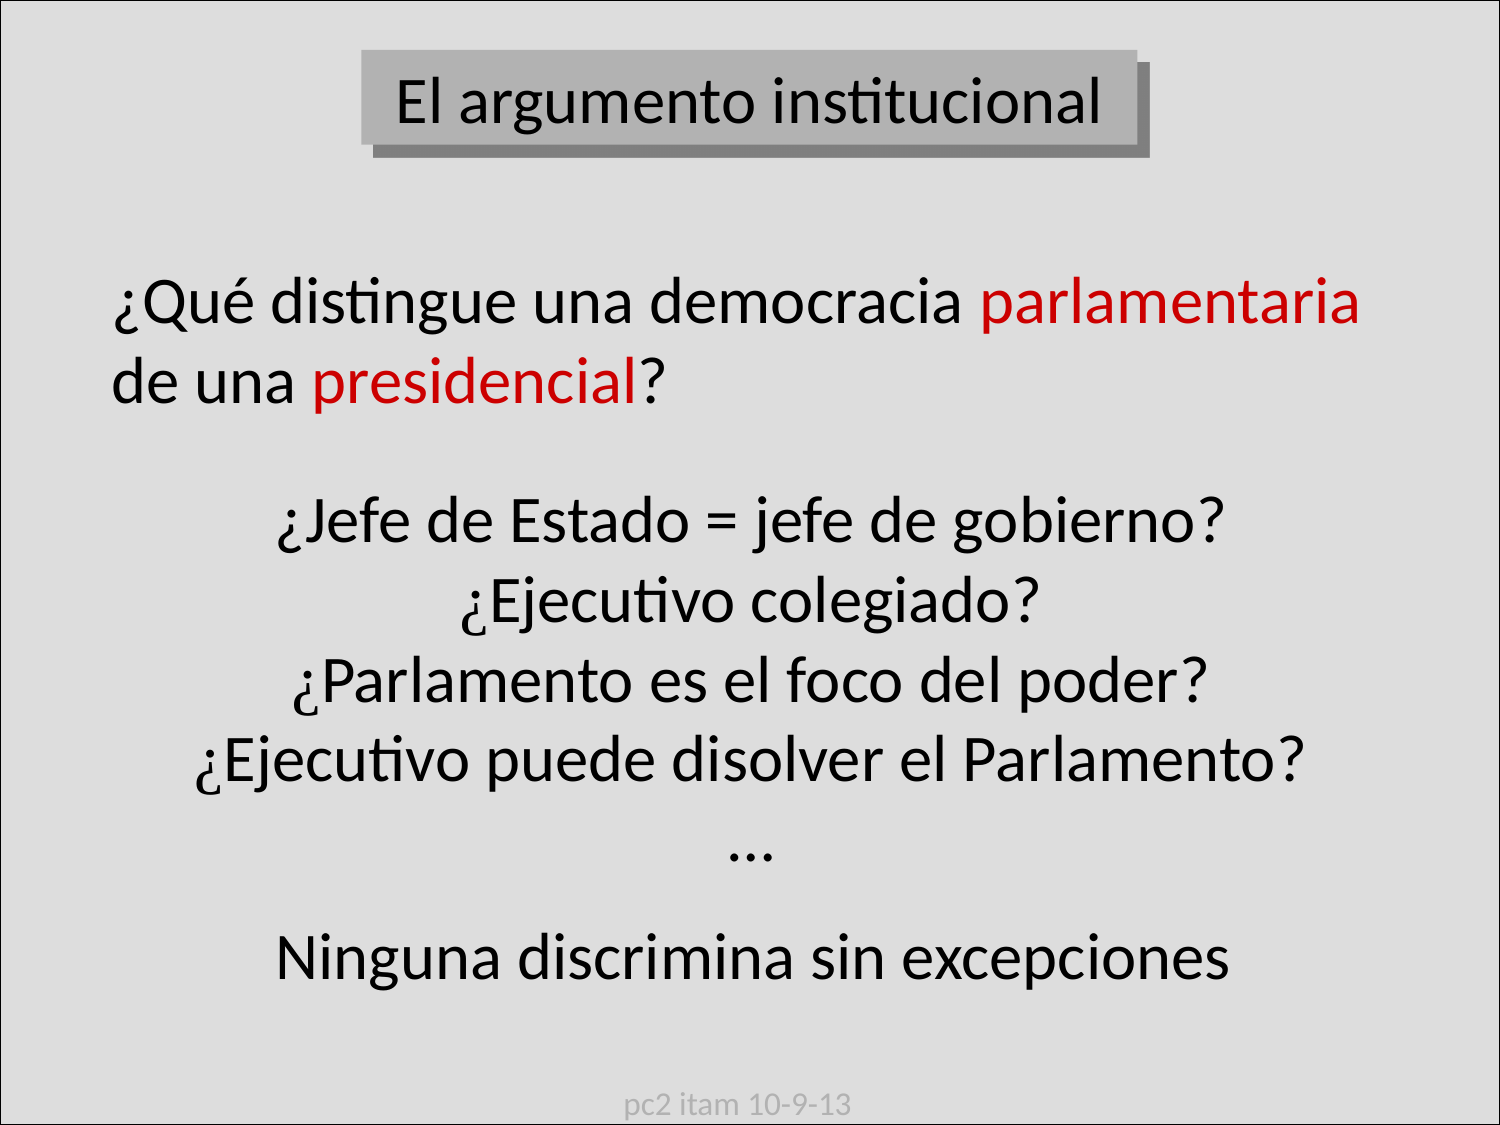

El argumento institucional
¿Qué distingue una democracia parlamentaria de una presidencial?
¿Jefe de Estado = jefe de gobierno?
¿Ejecutivo colegiado?
¿Parlamento es el foco del poder?
¿Ejecutivo puede disolver el Parlamento?
…
Ninguna discrimina sin excepciones